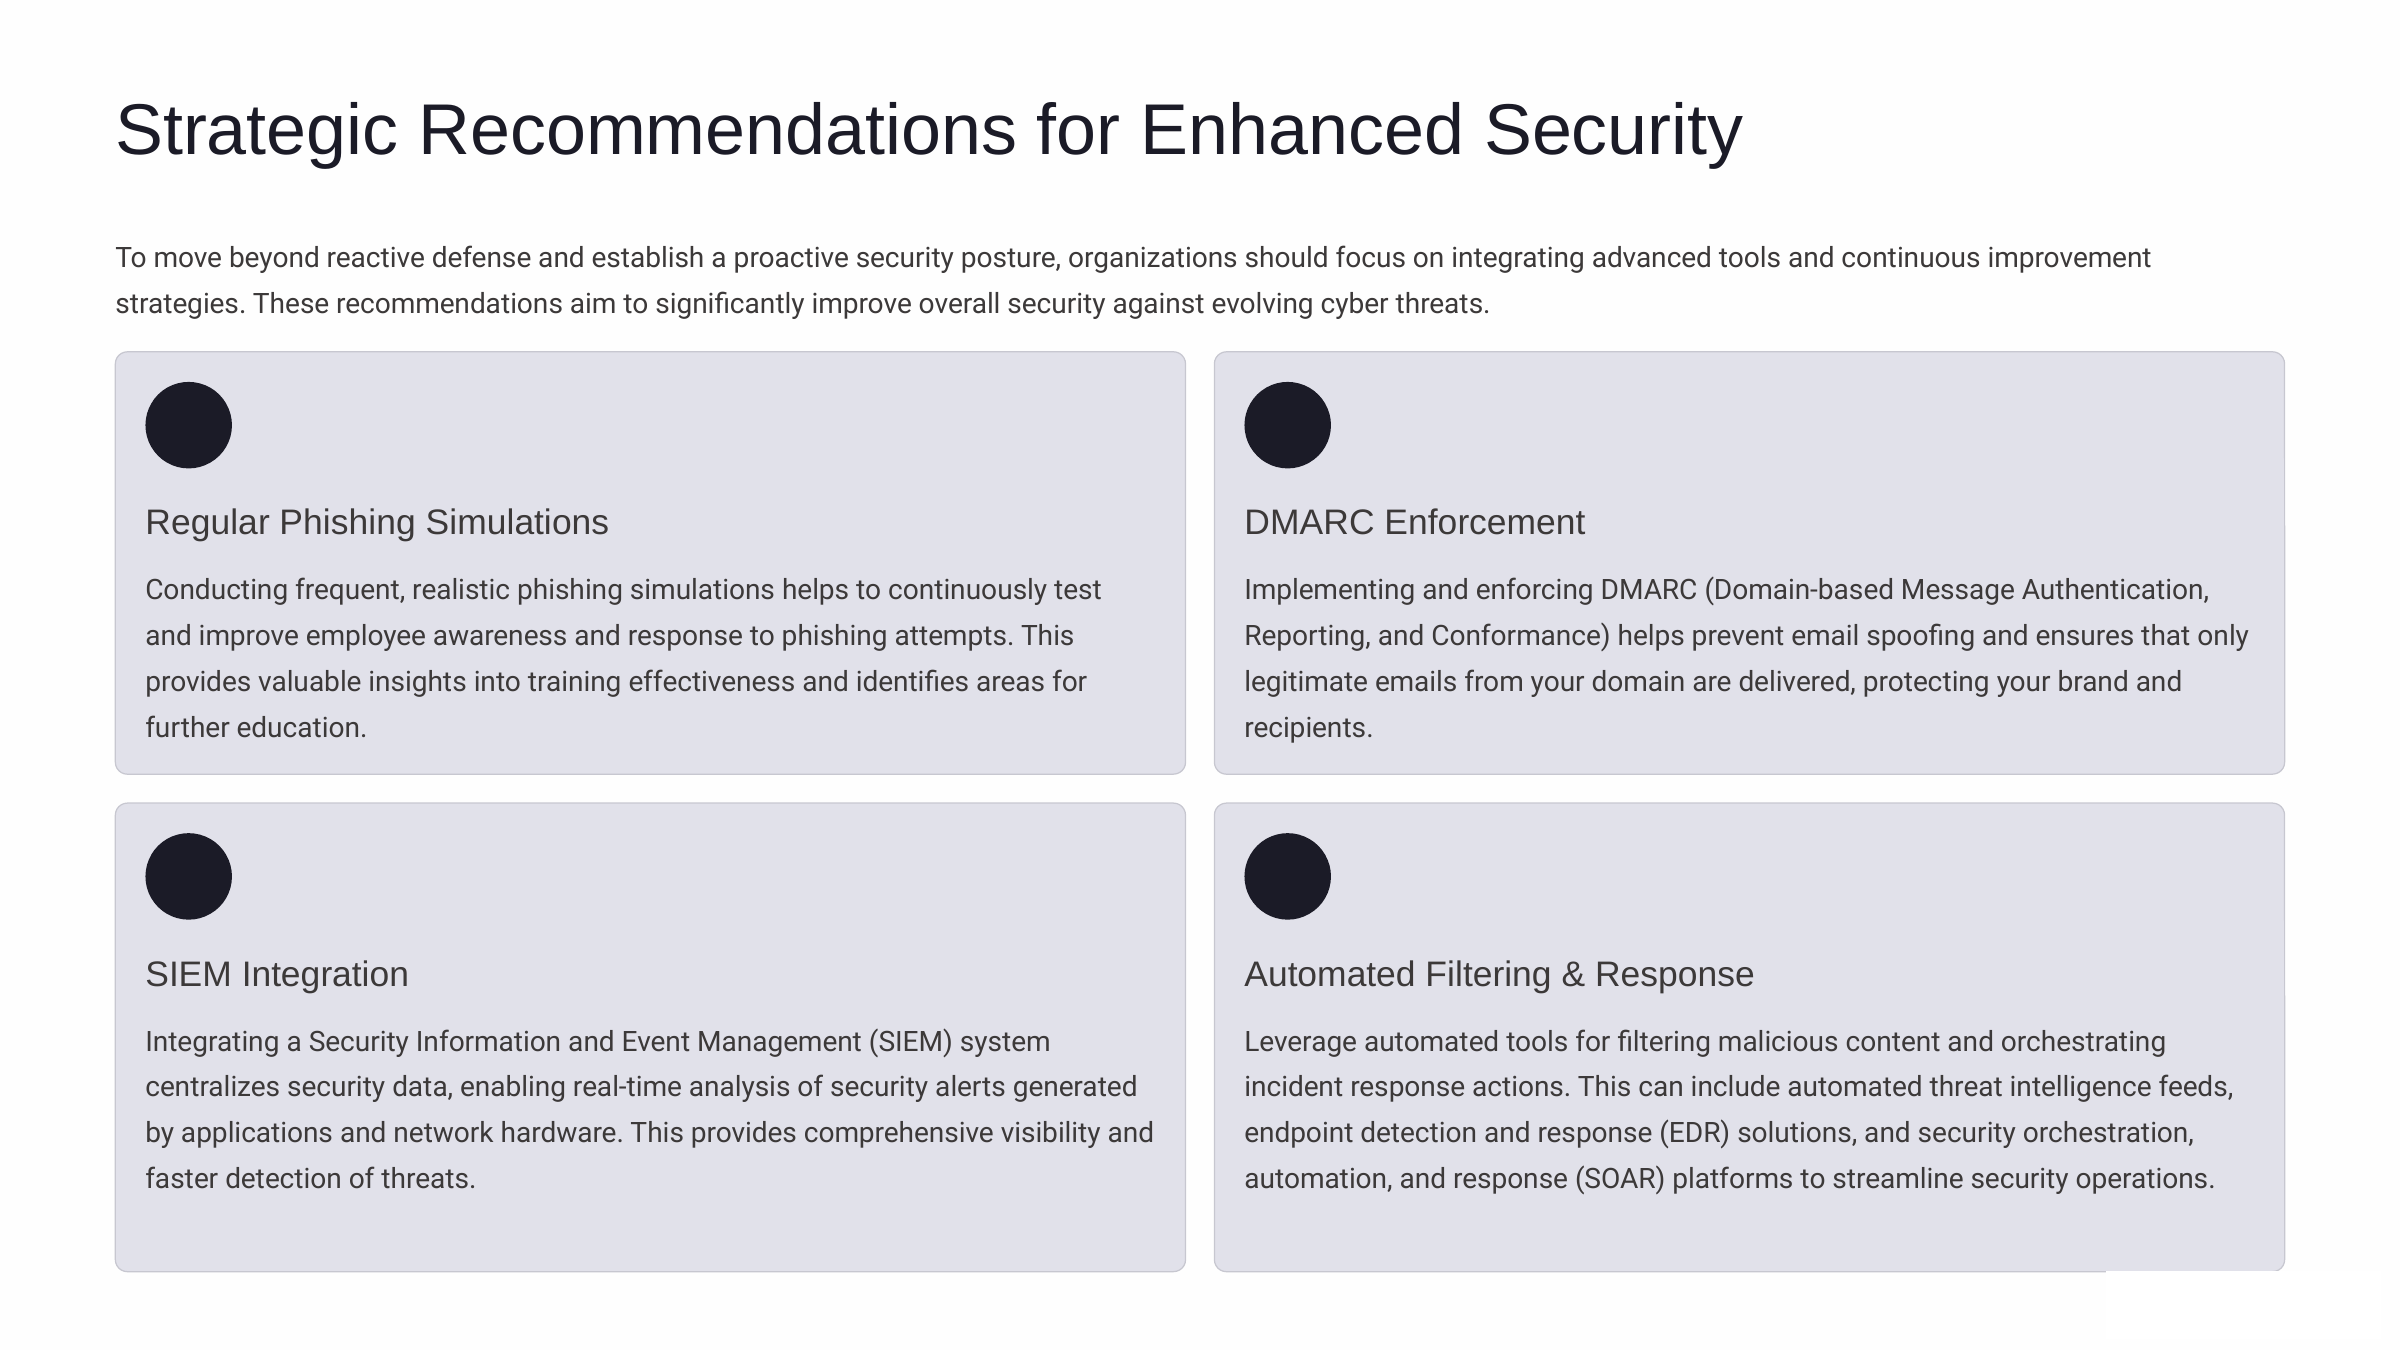

Strategic Recommendations for Enhanced Security
To move beyond reactive defense and establish a proactive security posture, organizations should focus on integrating advanced tools and continuous improvement strategies. These recommendations aim to significantly improve overall security against evolving cyber threats.

Regular Phishing Simulations
DMARC Enforcement
Conducting frequent, realistic phishing simulations helps to continuously test and improve employee awareness and response to phishing attempts. This provides valuable insights into training effectiveness and identifies areas for further education.
Implementing and enforcing DMARC (Domain-based Message Authentication, Reporting, and Conformance) helps prevent email spoofing and ensures that only legitimate emails from your domain are delivered, protecting your brand and recipients.

SIEM Integration
Automated Filtering & Response
Integrating a Security Information and Event Management (SIEM) system centralizes security data, enabling real-time analysis of security alerts generated by applications and network hardware. This provides comprehensive visibility and faster detection of threats.
Leverage automated tools for filtering malicious content and orchestrating incident response actions. This can include automated threat intelligence feeds, endpoint detection and response (EDR) solutions, and security orchestration, automation, and response (SOAR) platforms to streamline security operations.